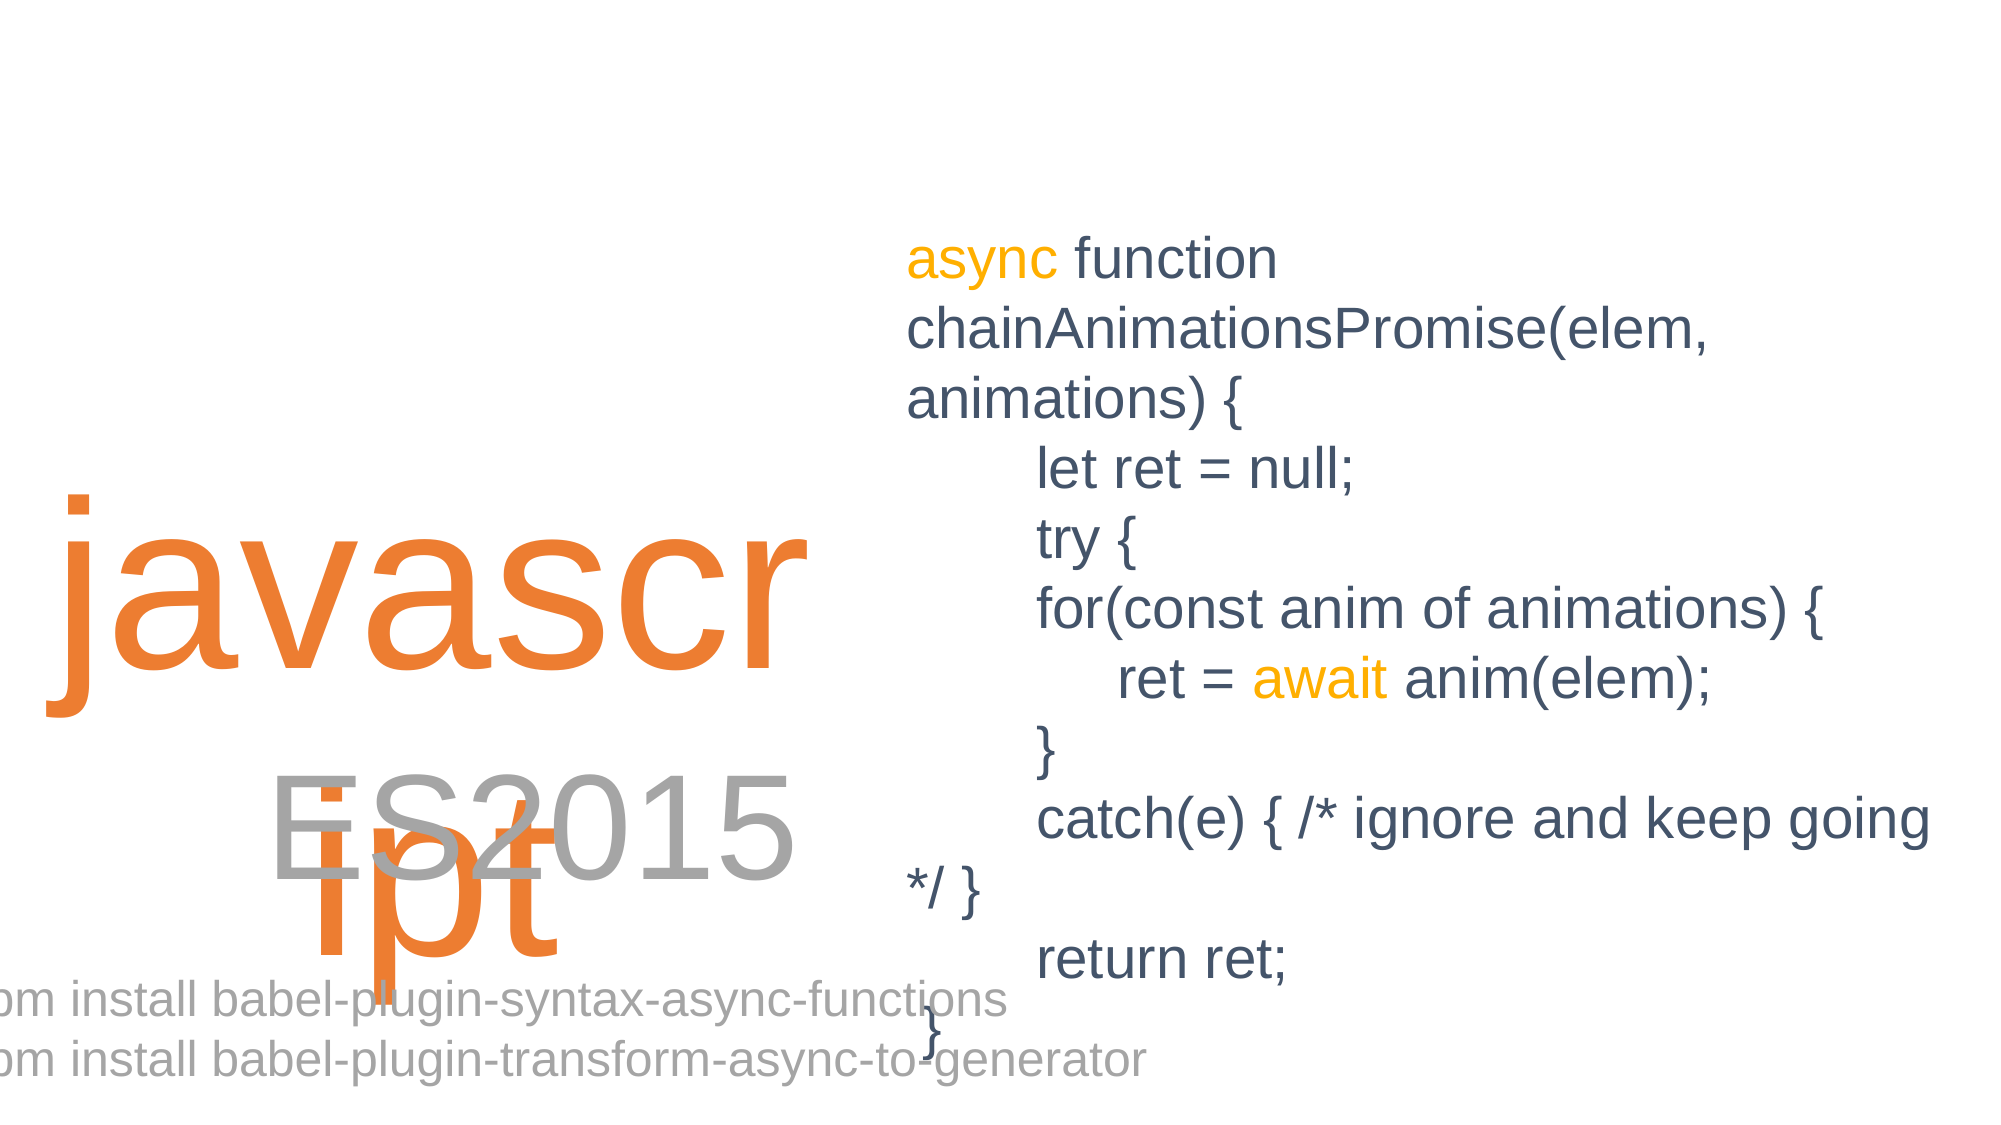

async function chainAnimationsPromise(elem, animations) {
        let ret = null;
        try {
        for(const anim of animations) {
             ret = await anim(elem);
        }
        catch(e) { /* ignore and keep going */ }
        return ret;
 }
javascript
ES2015
$ npm install babel-plugin-syntax-async-functions
$ npm install babel-plugin-transform-async-to-generator